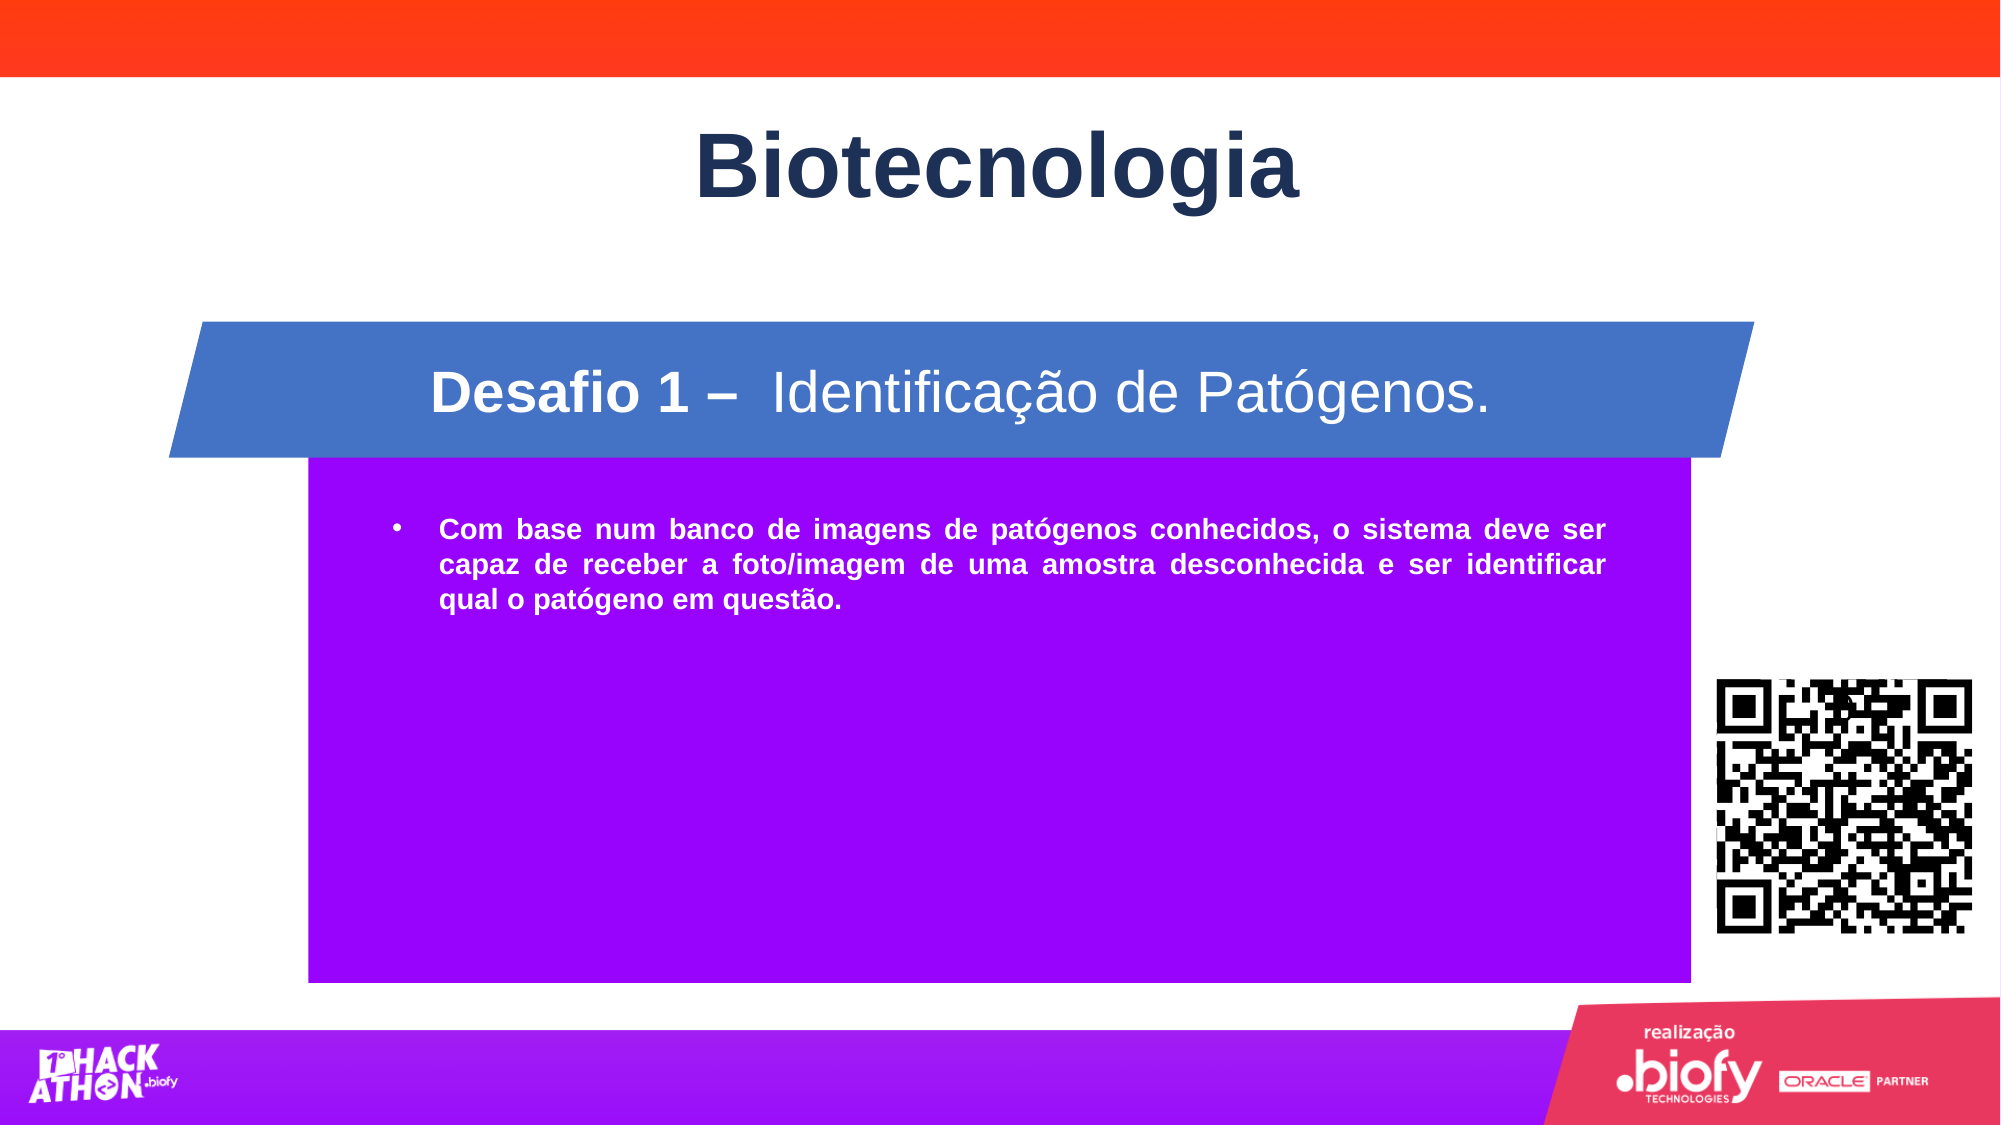

Biotecnologia
Desafio 1 –  Identificação de Patógenos.

Com base num banco de imagens de patógenos conhecidos, o sistema deve ser capaz de receber a foto/imagem de uma amostra desconhecida e ser identificar qual o patógeno em questão.
0